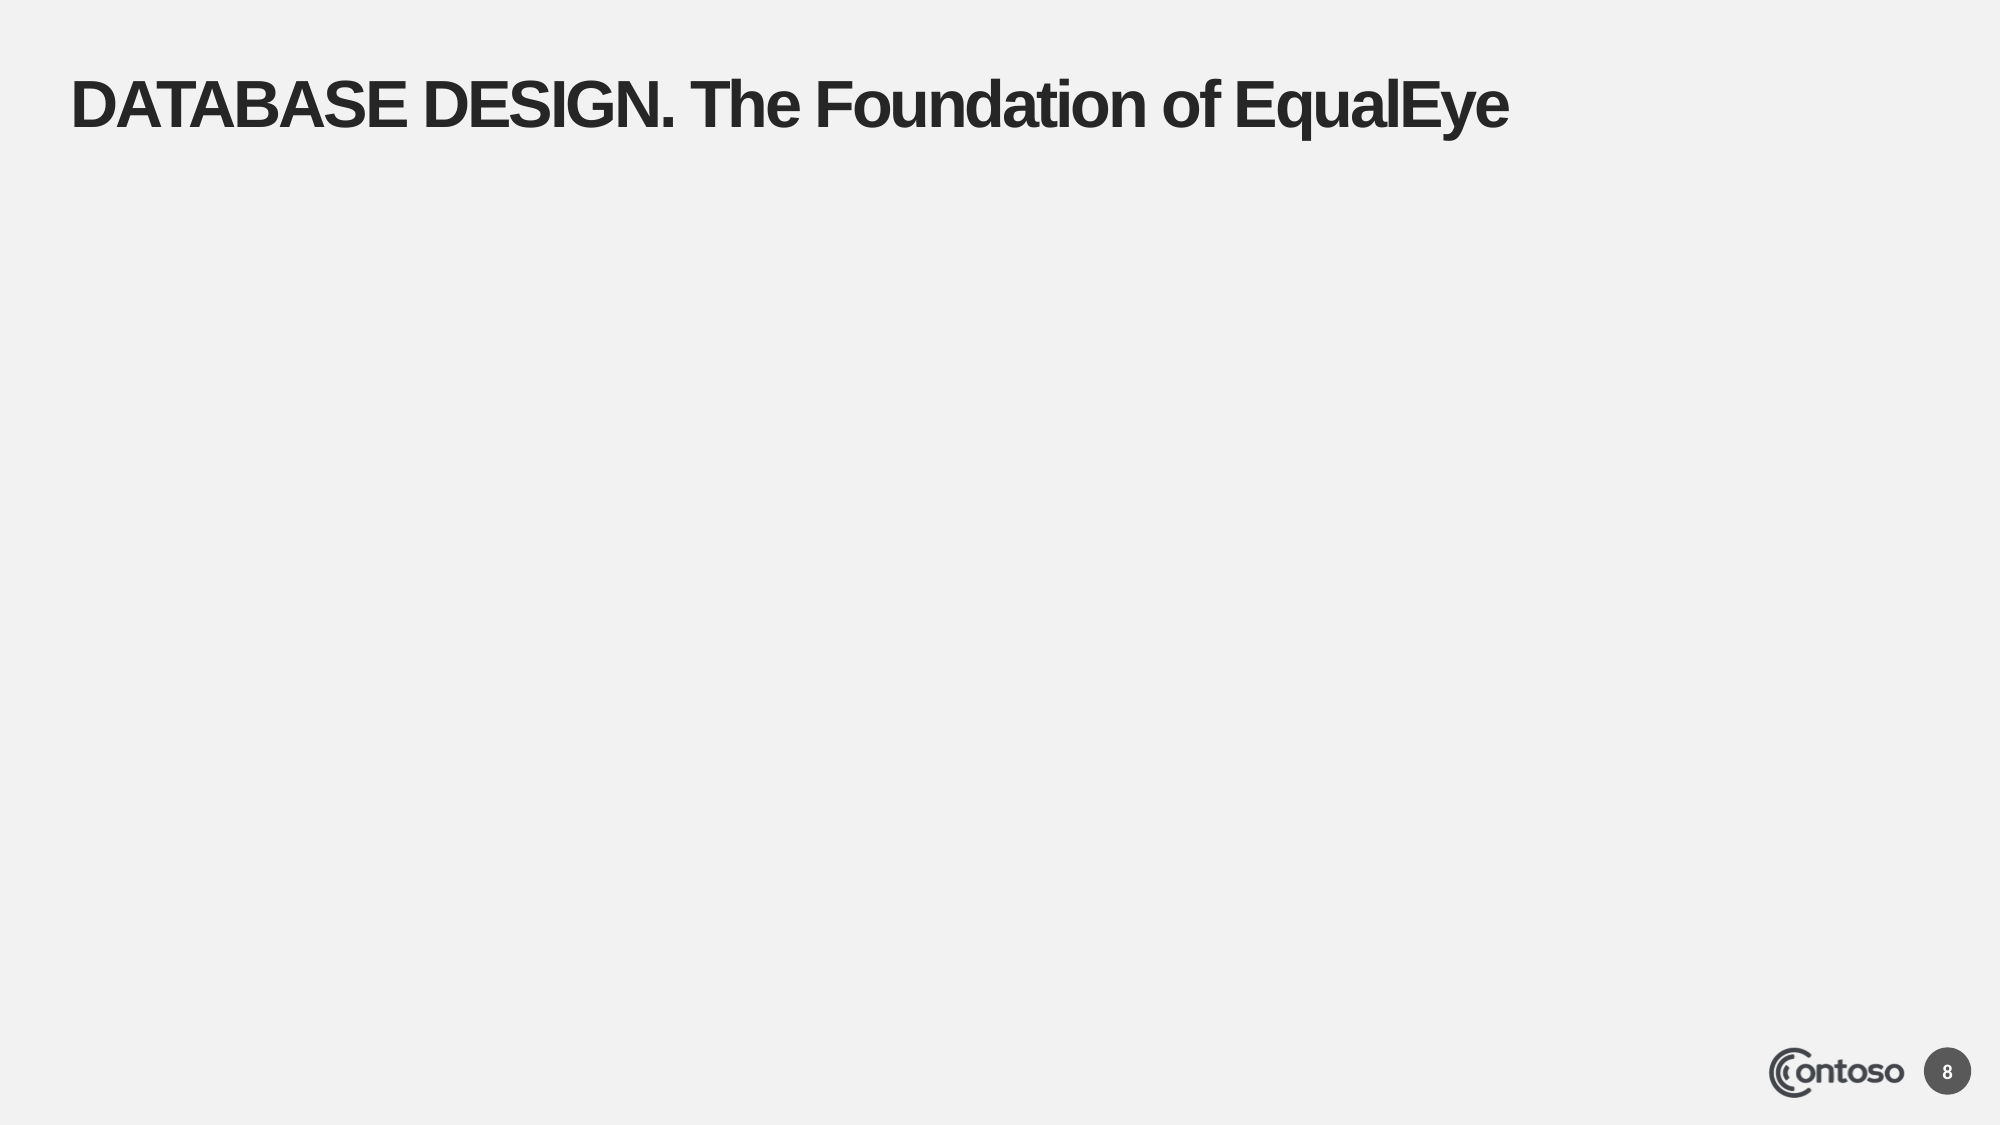

# DATABASE DESIGN. The Foundation of EqualEye

8